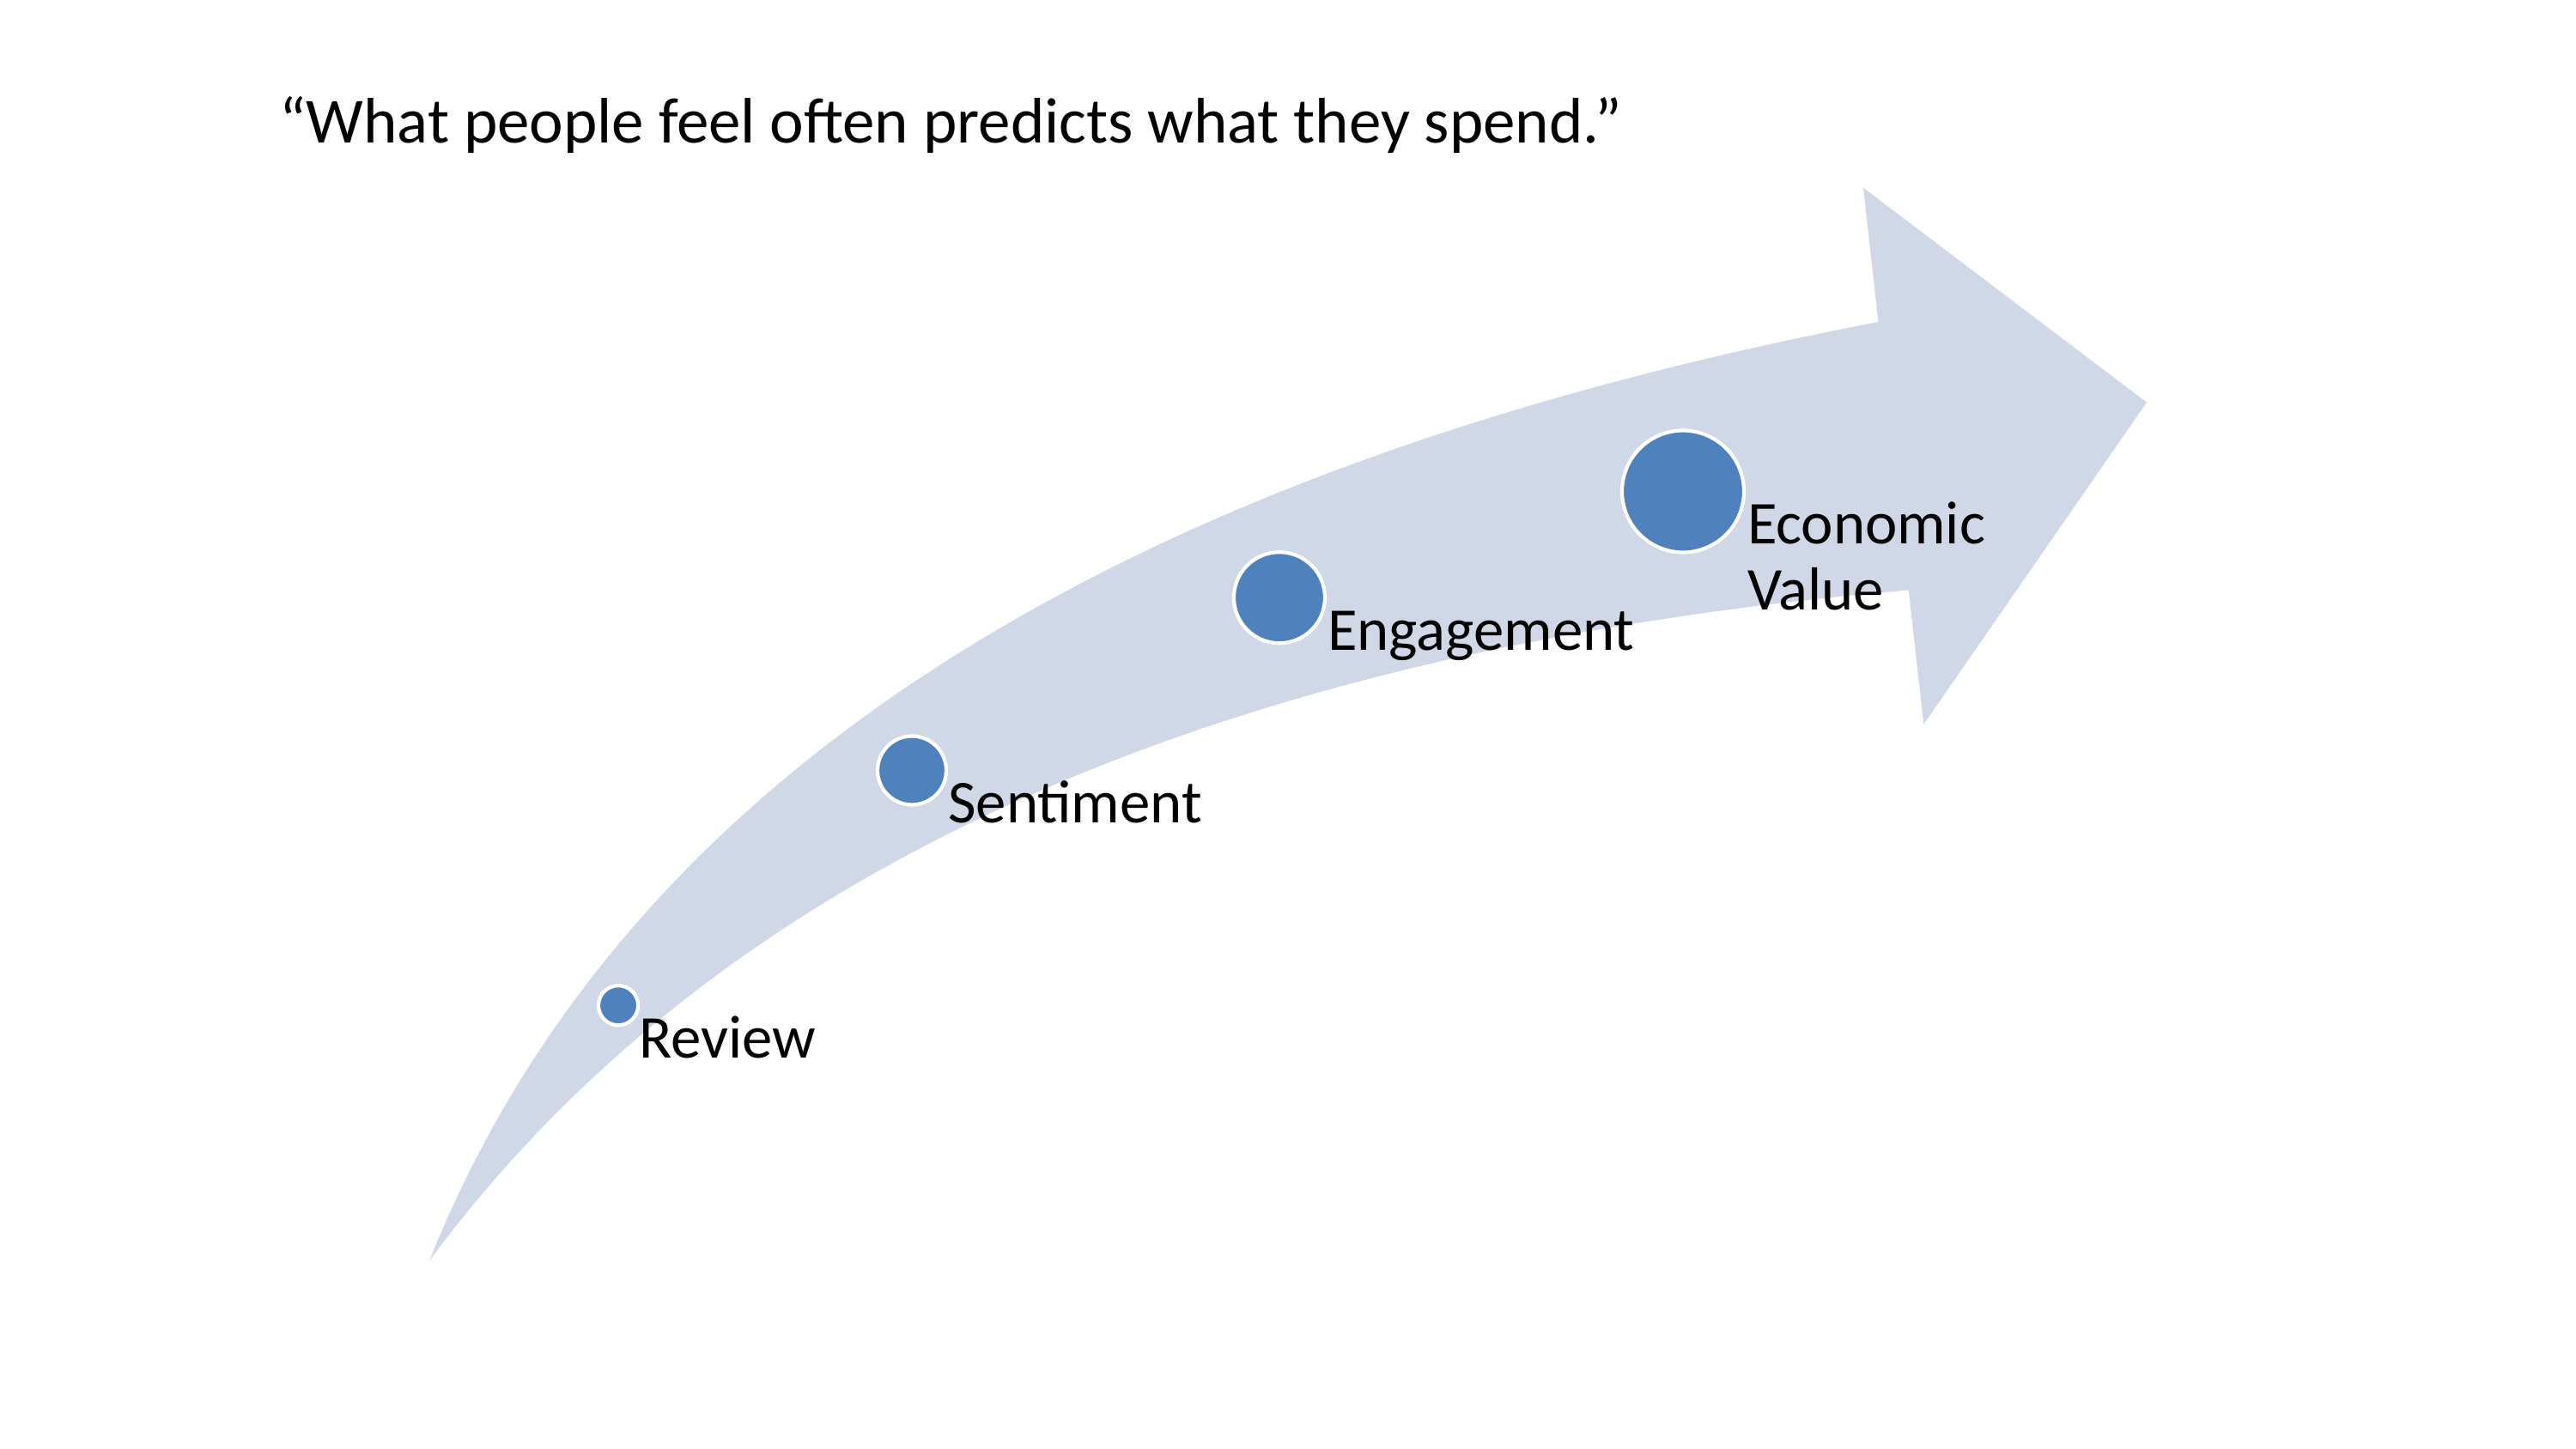

“What people feel often predicts what they spend.”
Review
Sentiment
Engagement
Economic Value